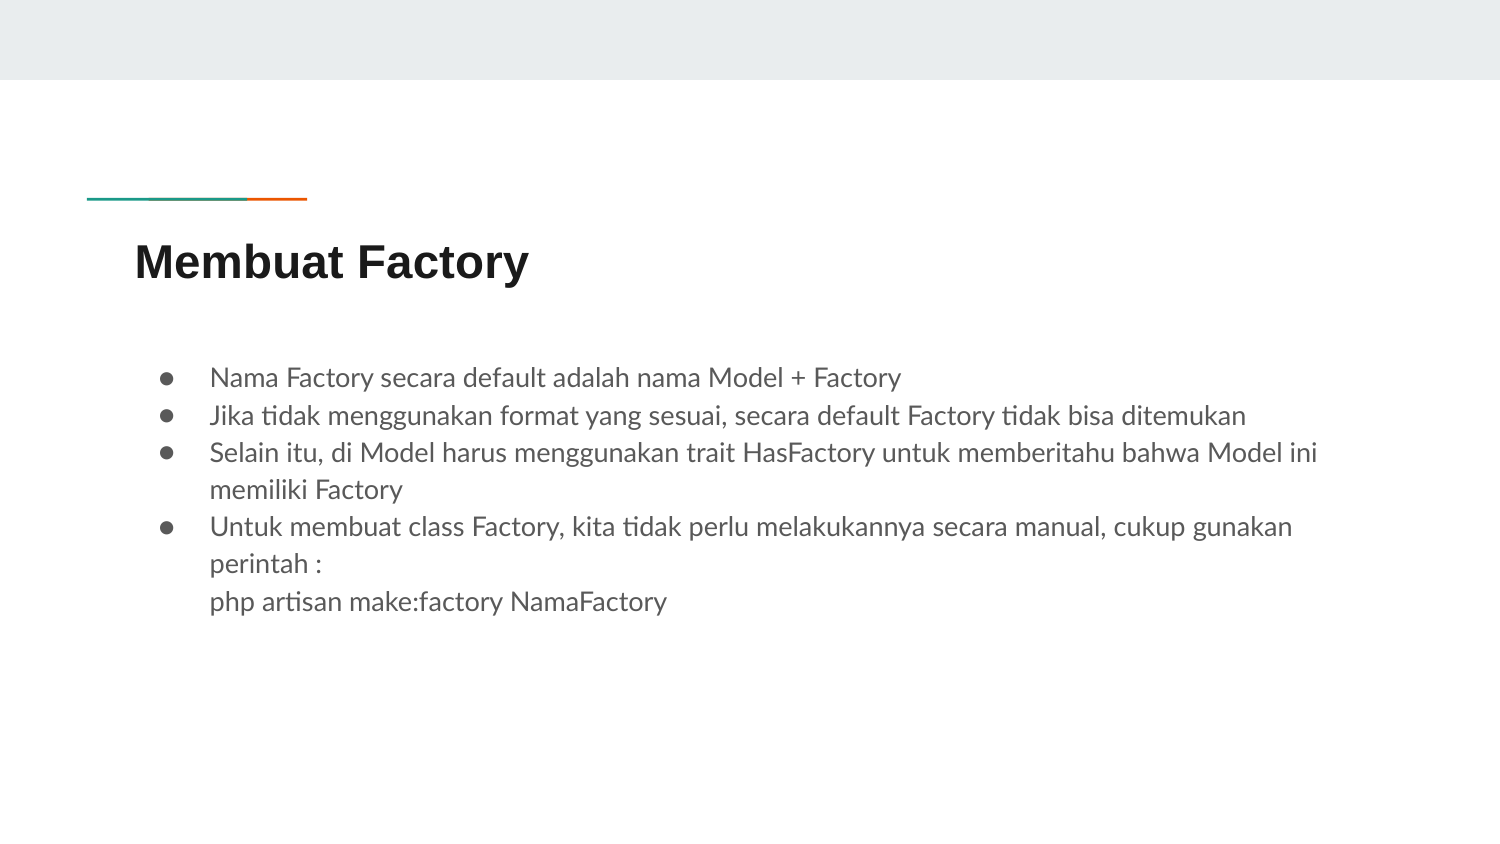

# Membuat Factory
Nama Factory secara default adalah nama Model + Factory
Jika tidak menggunakan format yang sesuai, secara default Factory tidak bisa ditemukan
Selain itu, di Model harus menggunakan trait HasFactory untuk memberitahu bahwa Model ini memiliki Factory
Untuk membuat class Factory, kita tidak perlu melakukannya secara manual, cukup gunakan perintah :
php artisan make:factory NamaFactory